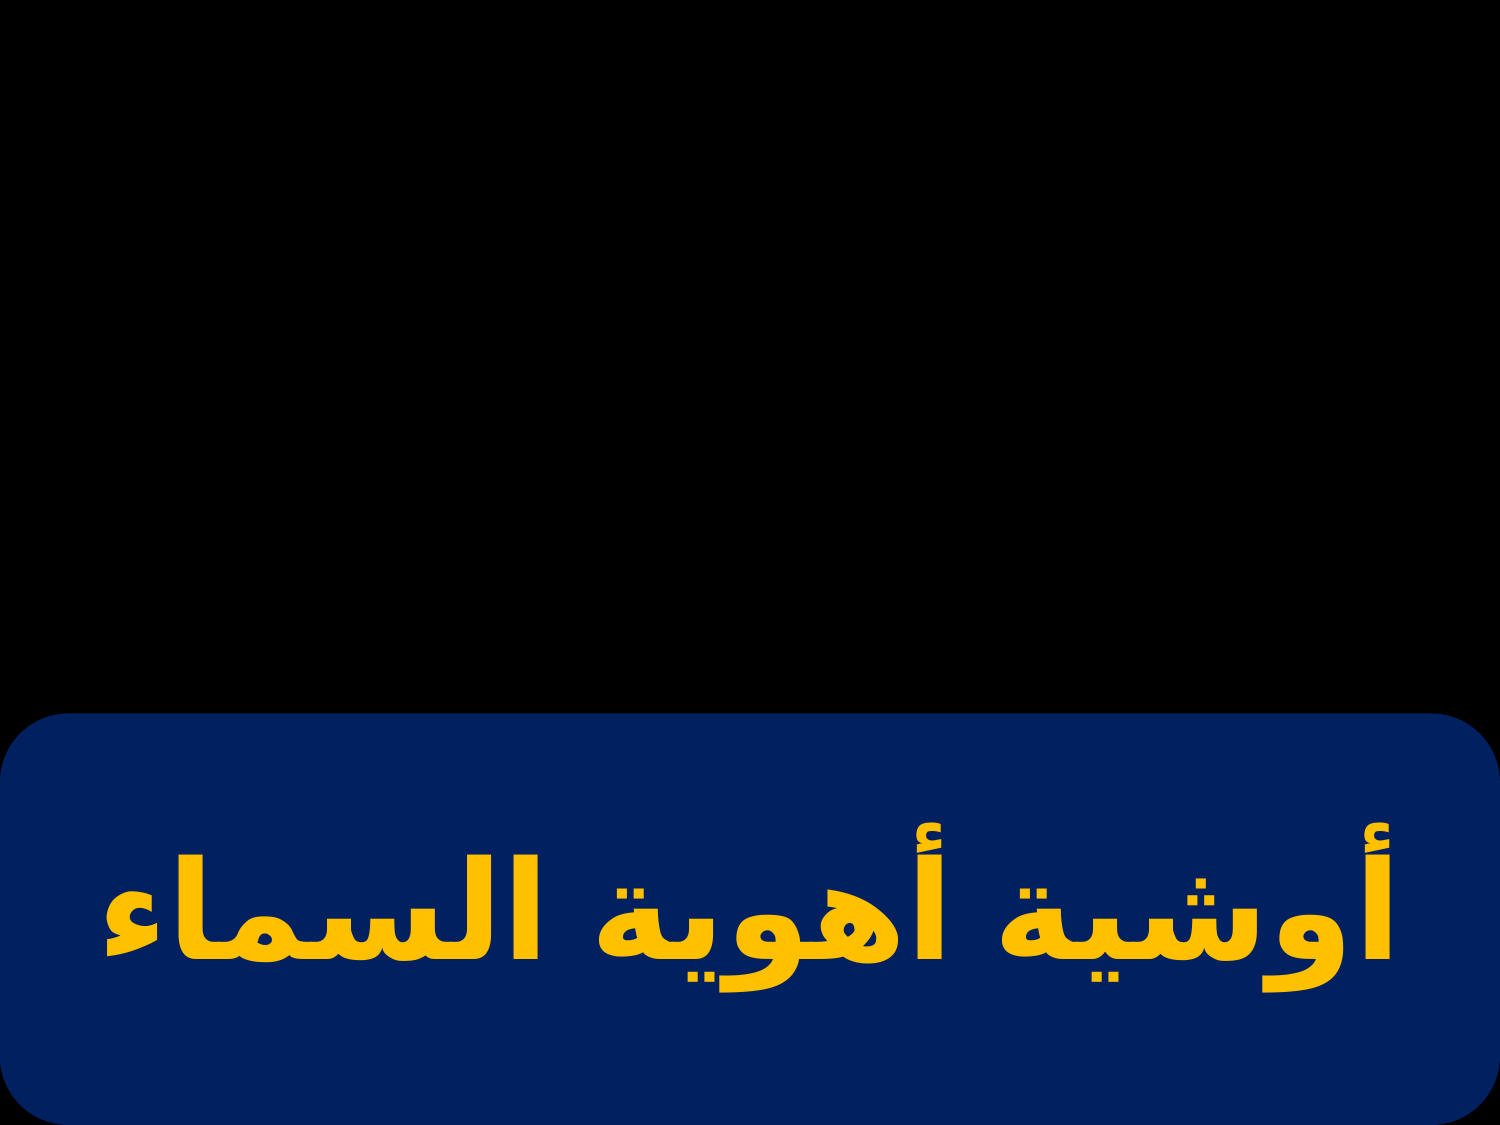

| أوشية أهوية السماء |
| --- |